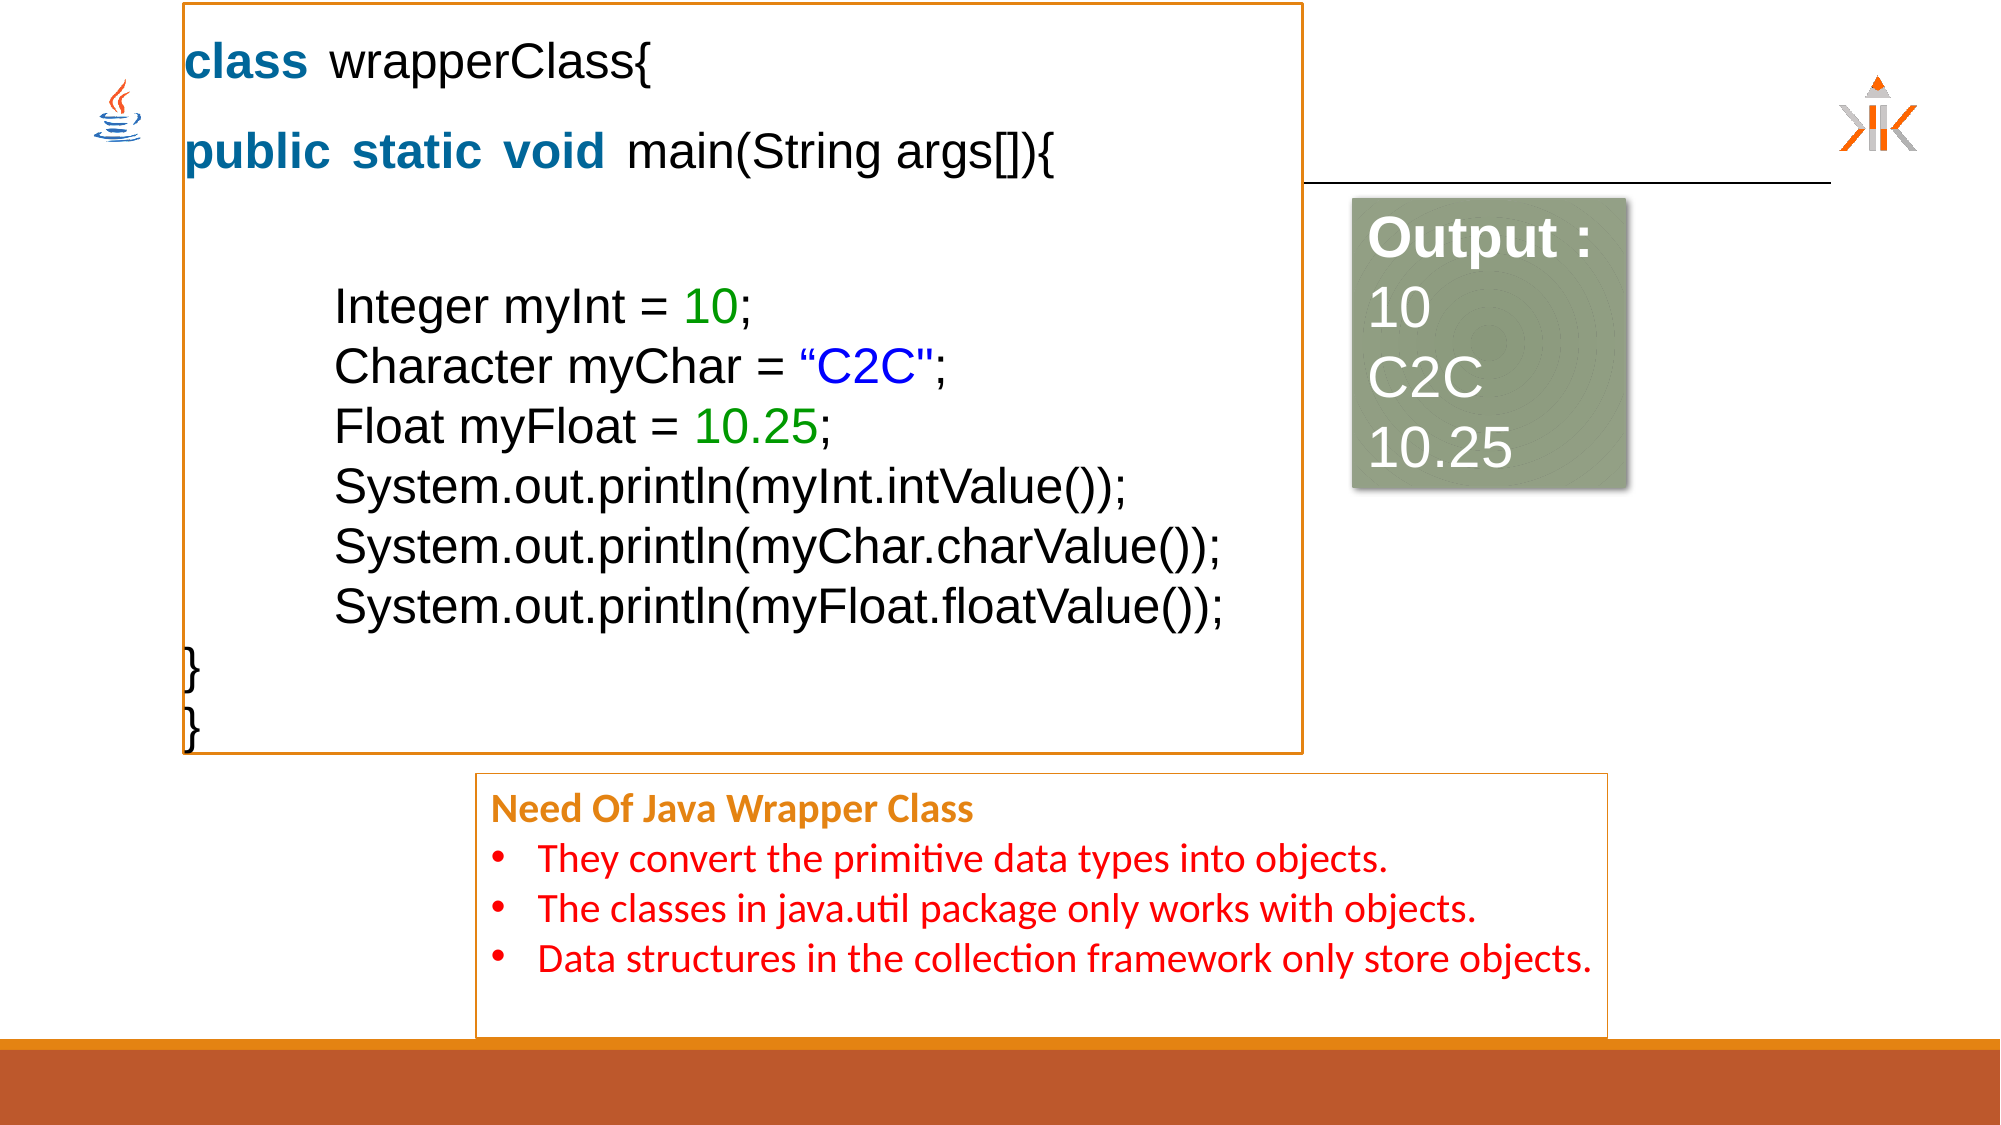

class wrapperClass{
public static void main(String args[]){

	Integer myInt = 10;
	Character myChar = “C2C";
	Float myFloat = 10.25;
	System.out.println(myInt.intValue());
	System.out.println(myChar.charValue());
	System.out.println(myFloat.floatValue());
}
}
Output :
10
C2C
10.25
Need Of Java Wrapper Class
They convert the primitive data types into objects.
The classes in java.util package only works with objects.
Data structures in the collection framework only store objects.